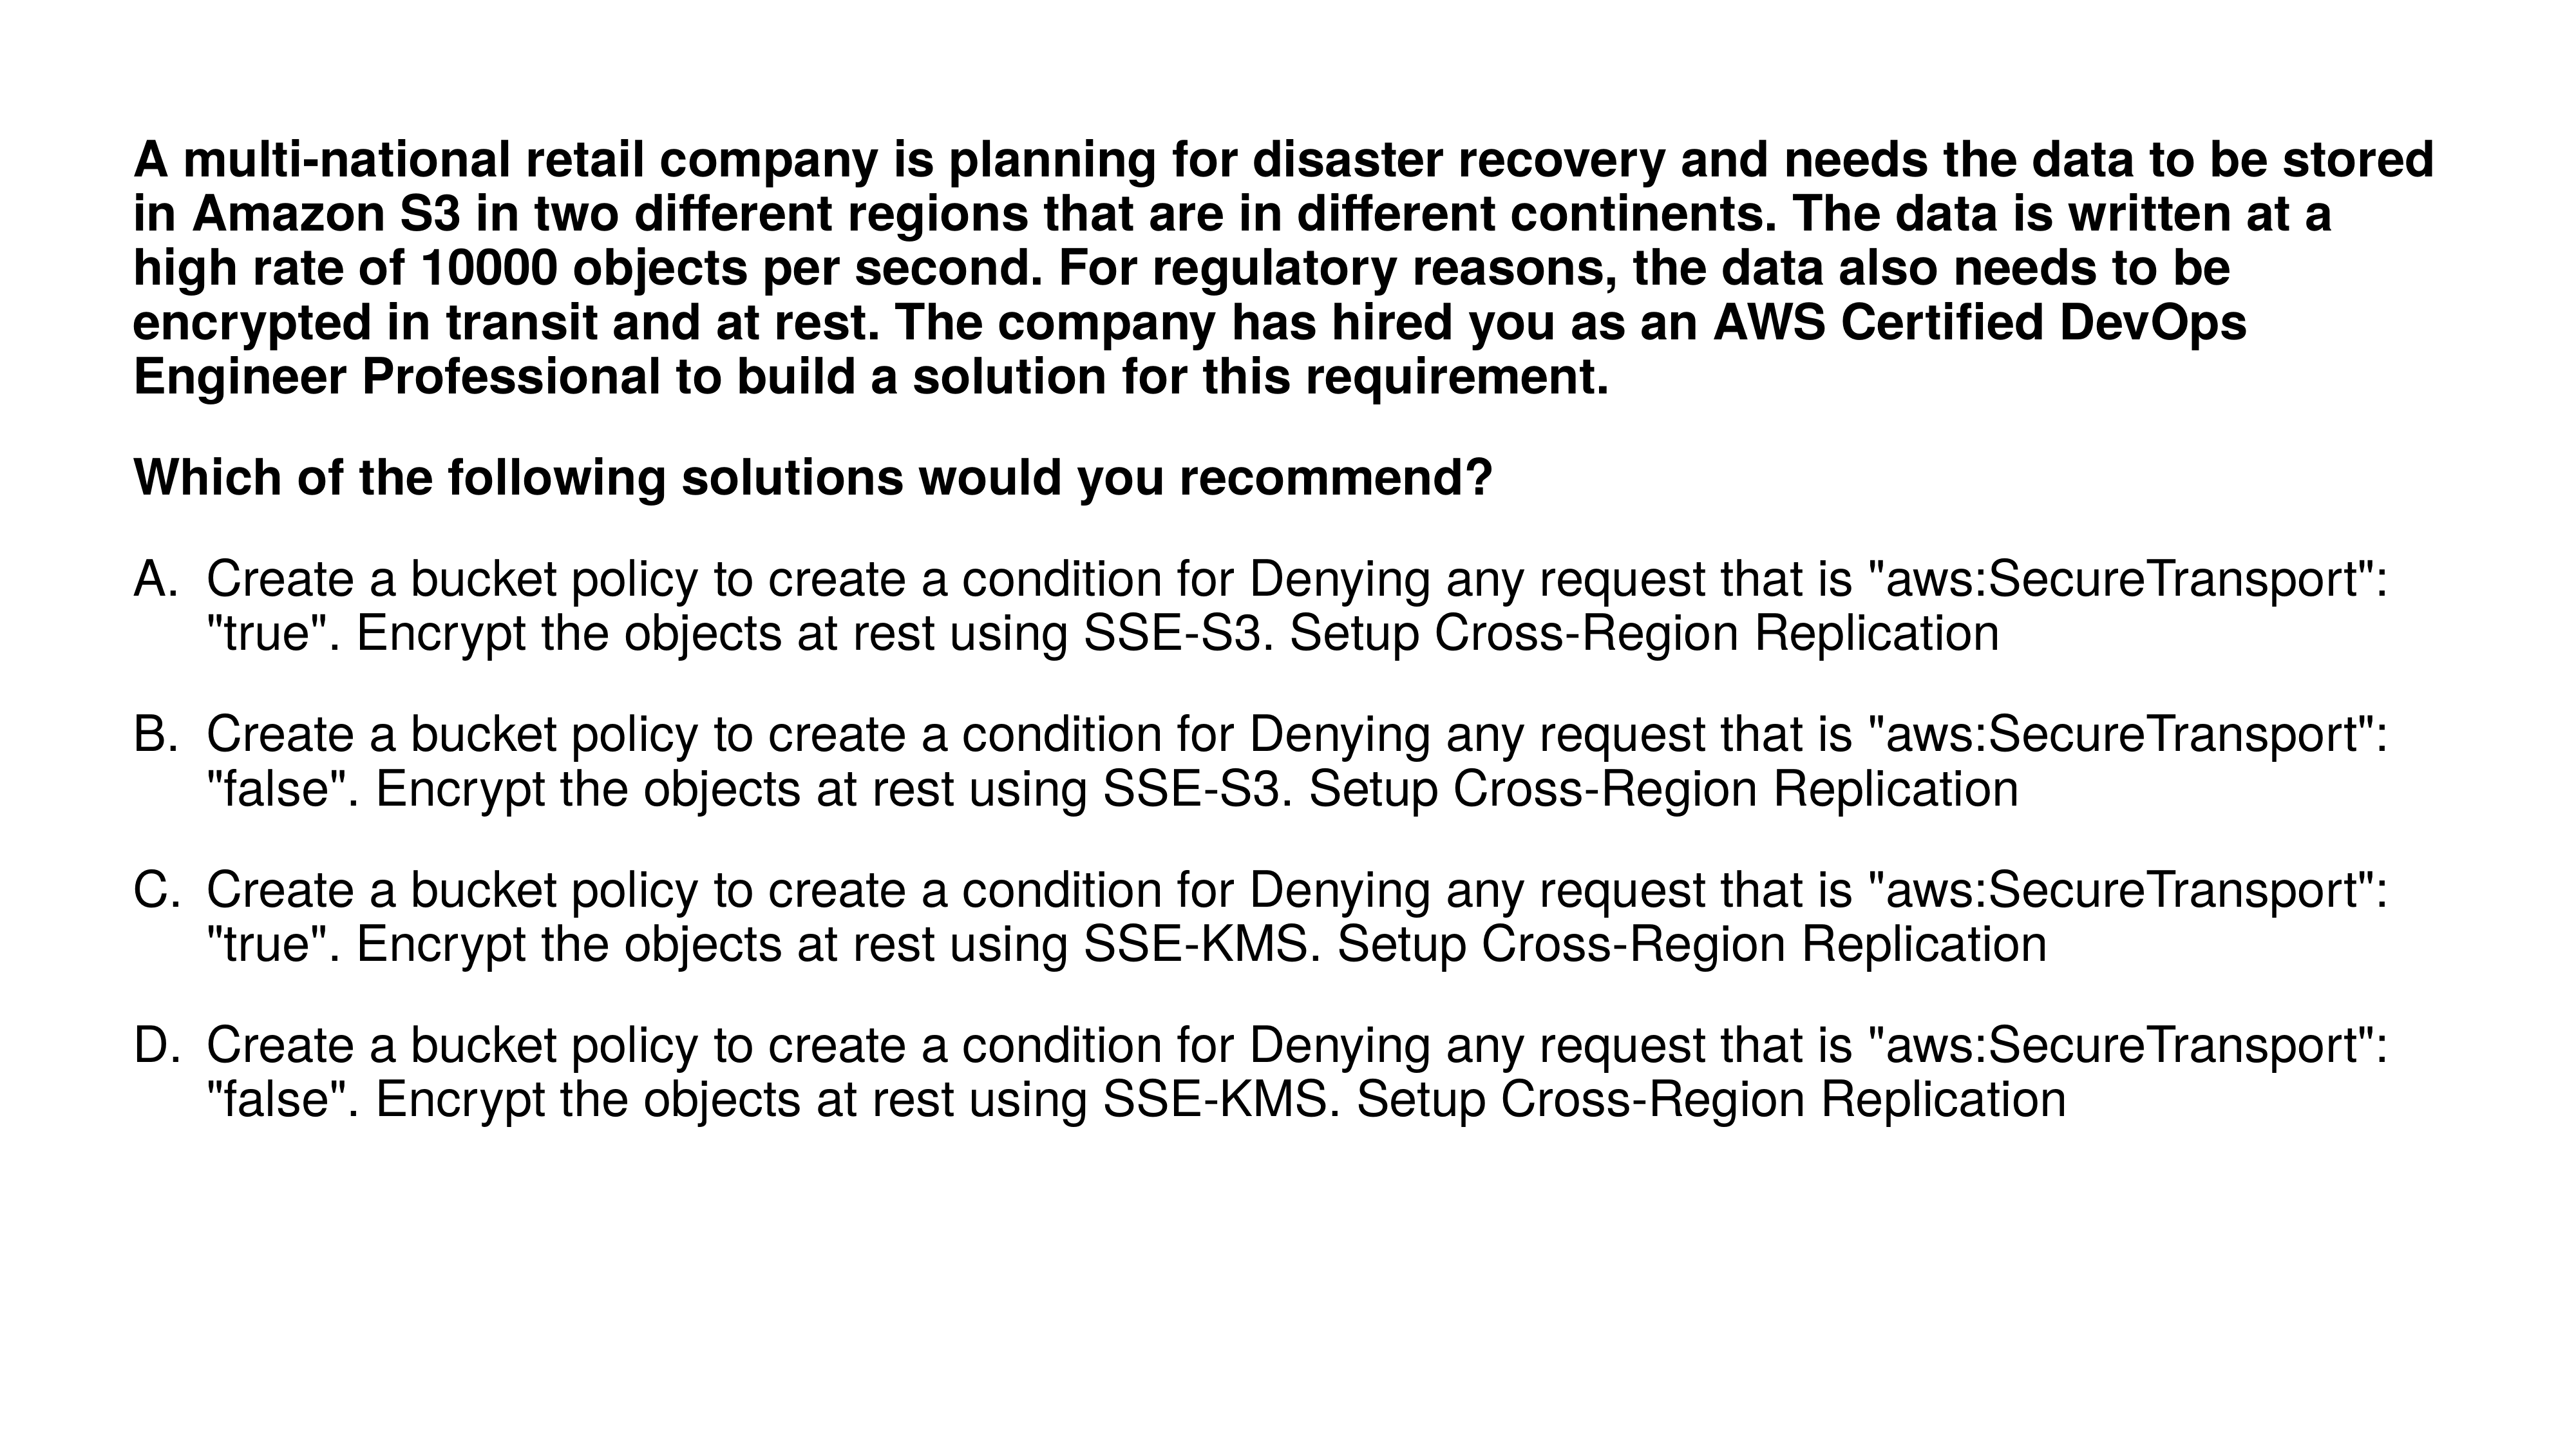

A multi-national retail company is planning for disaster recovery and needs the data to be stored in Amazon S3 in two different regions that are in different continents. The data is written at a high rate of 10000 objects per second. For regulatory reasons, the data also needs to be encrypted in transit and at rest. The company has hired you as an AWS Certified DevOps Engineer Professional to build a solution for this requirement.
Which of the following solutions would you recommend?
Create a bucket policy to create a condition for Denying any request that is "aws:SecureTransport": "true". Encrypt the objects at rest using SSE-S3. Setup Cross-Region Replication
Create a bucket policy to create a condition for Denying any request that is "aws:SecureTransport": "false". Encrypt the objects at rest using SSE-S3. Setup Cross-Region Replication
Create a bucket policy to create a condition for Denying any request that is "aws:SecureTransport": "true". Encrypt the objects at rest using SSE-KMS. Setup Cross-Region Replication
Create a bucket policy to create a condition for Denying any request that is "aws:SecureTransport": "false". Encrypt the objects at rest using SSE-KMS. Setup Cross-Region Replication